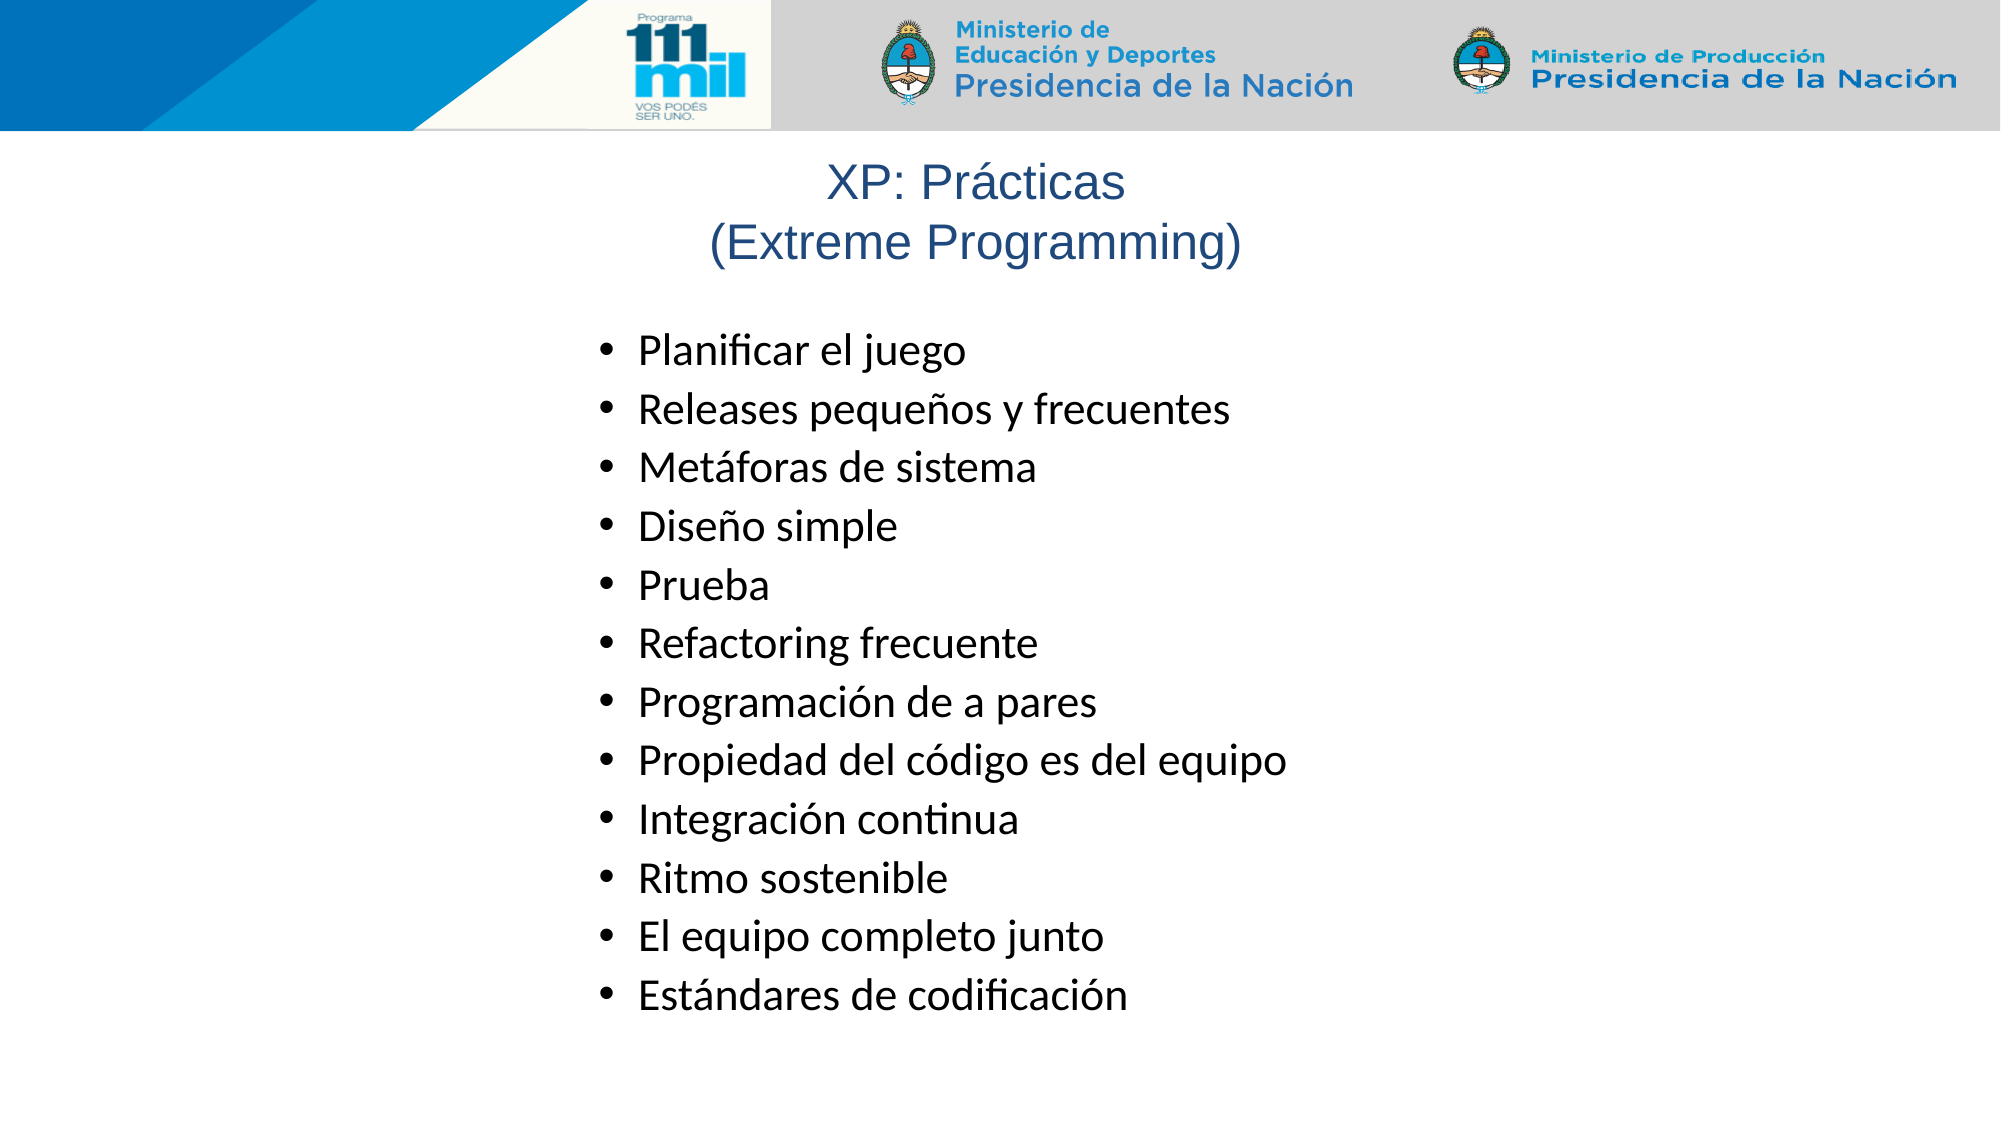

# XP: Prácticas (Extreme Programming)
Planificar el juego
Releases pequeños y frecuentes
Metáforas de sistema
Diseño simple
Prueba
Refactoring frecuente
Programación de a pares
Propiedad del código es del equipo
Integración continua
Ritmo sostenible
El equipo completo junto
Estándares de codificación